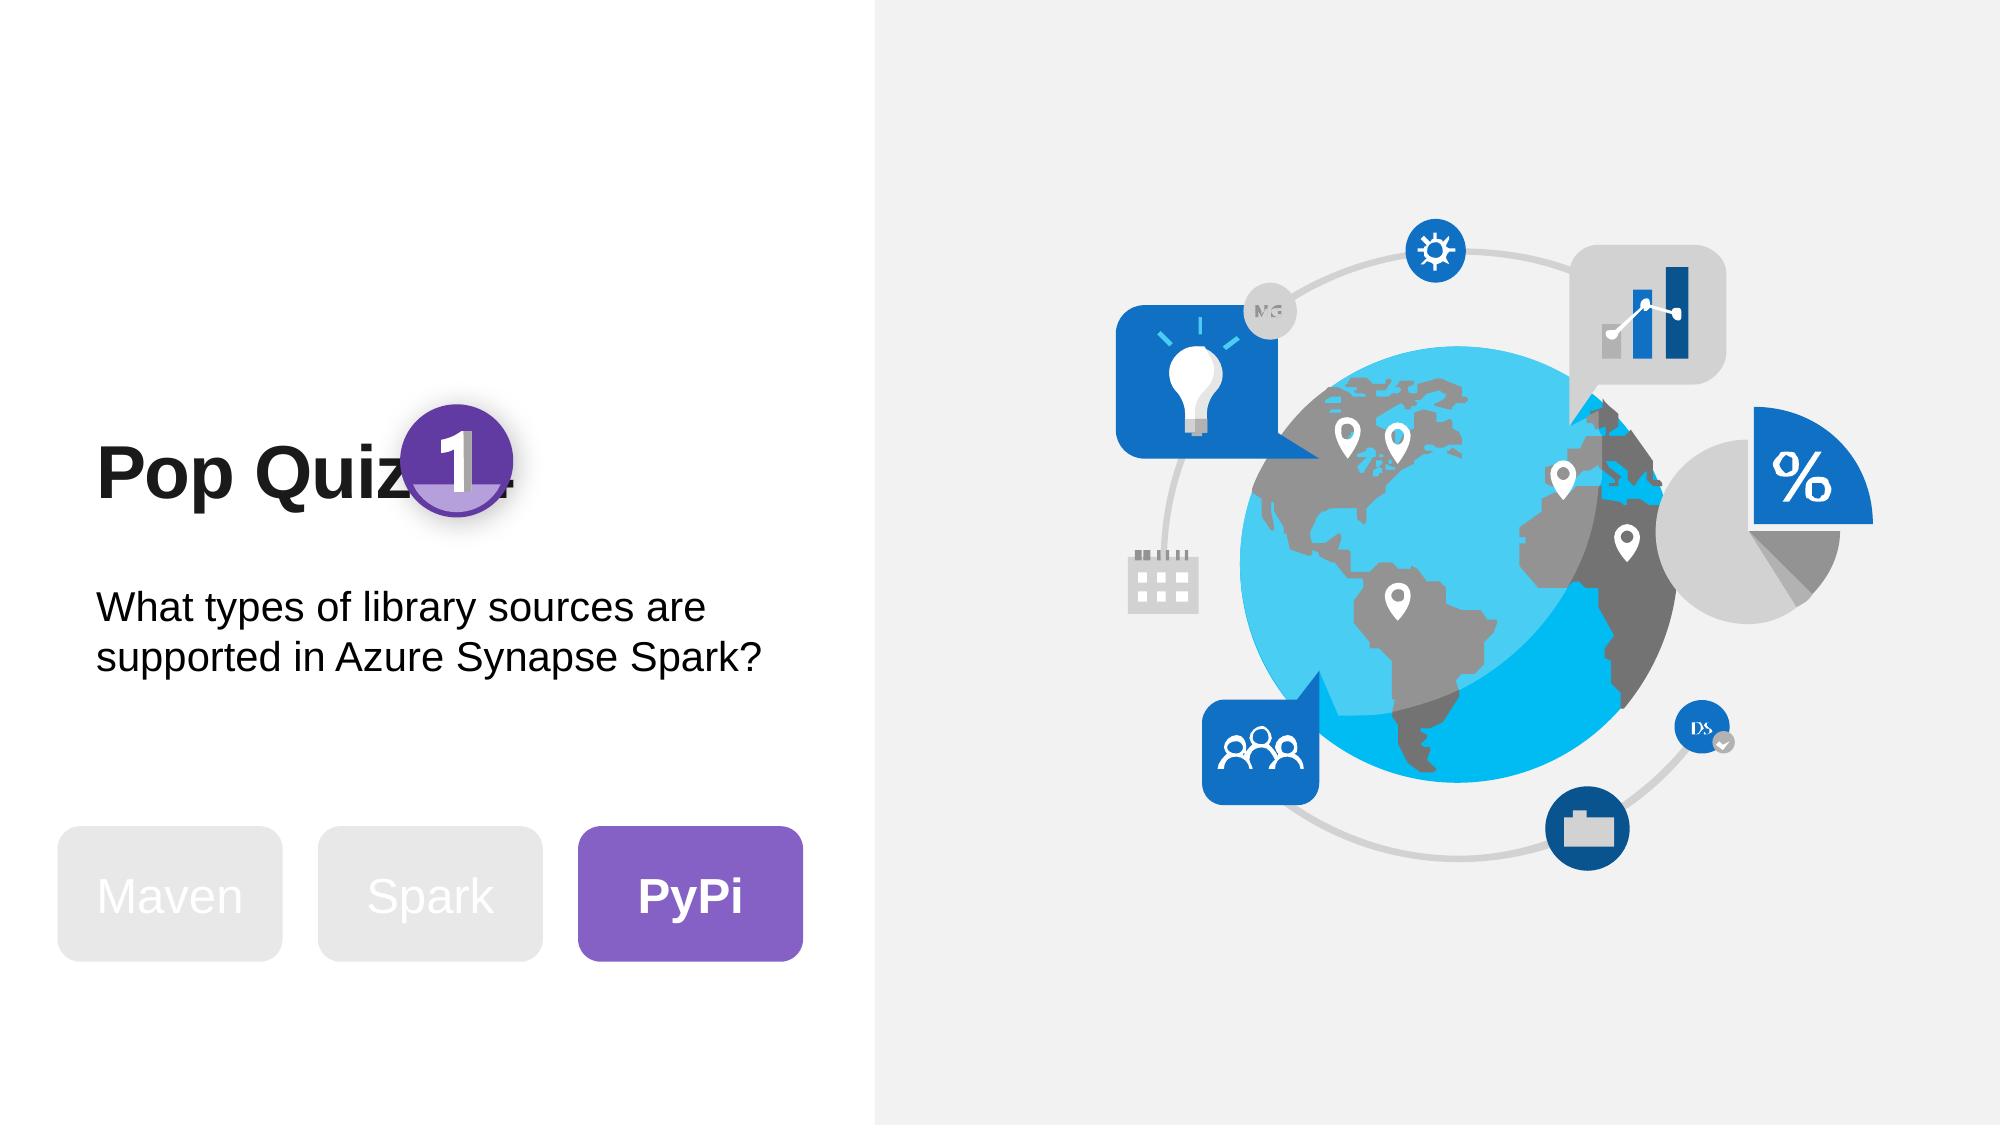

# Pop Quiz #4
What types of library sources are supported in Azure Synapse Spark?
Maven
Spark
PyPi